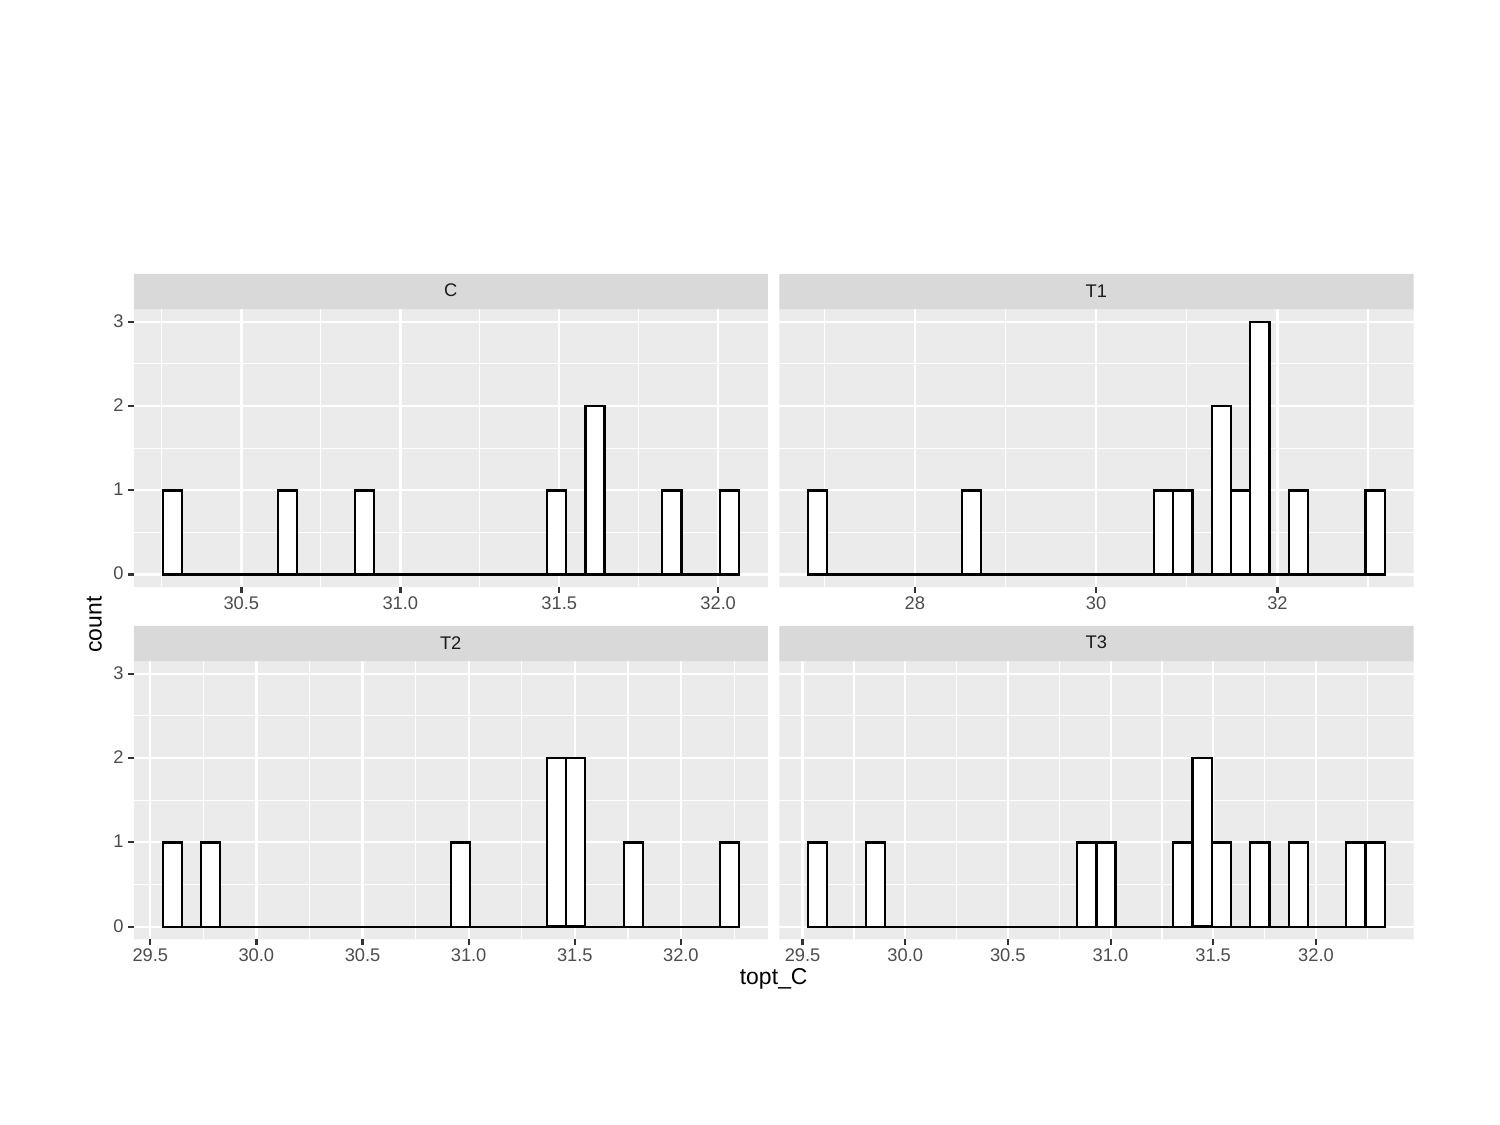

C
T1

3

2

1

0

30.5
31.0
31.5
32.0
30
32
28
count

T3
T2

3

2

1

0

30.0
30.5
31.0
31.5
32.0
30.0
30.5
31.0
31.5
32.0
29.5
29.5
topt_C